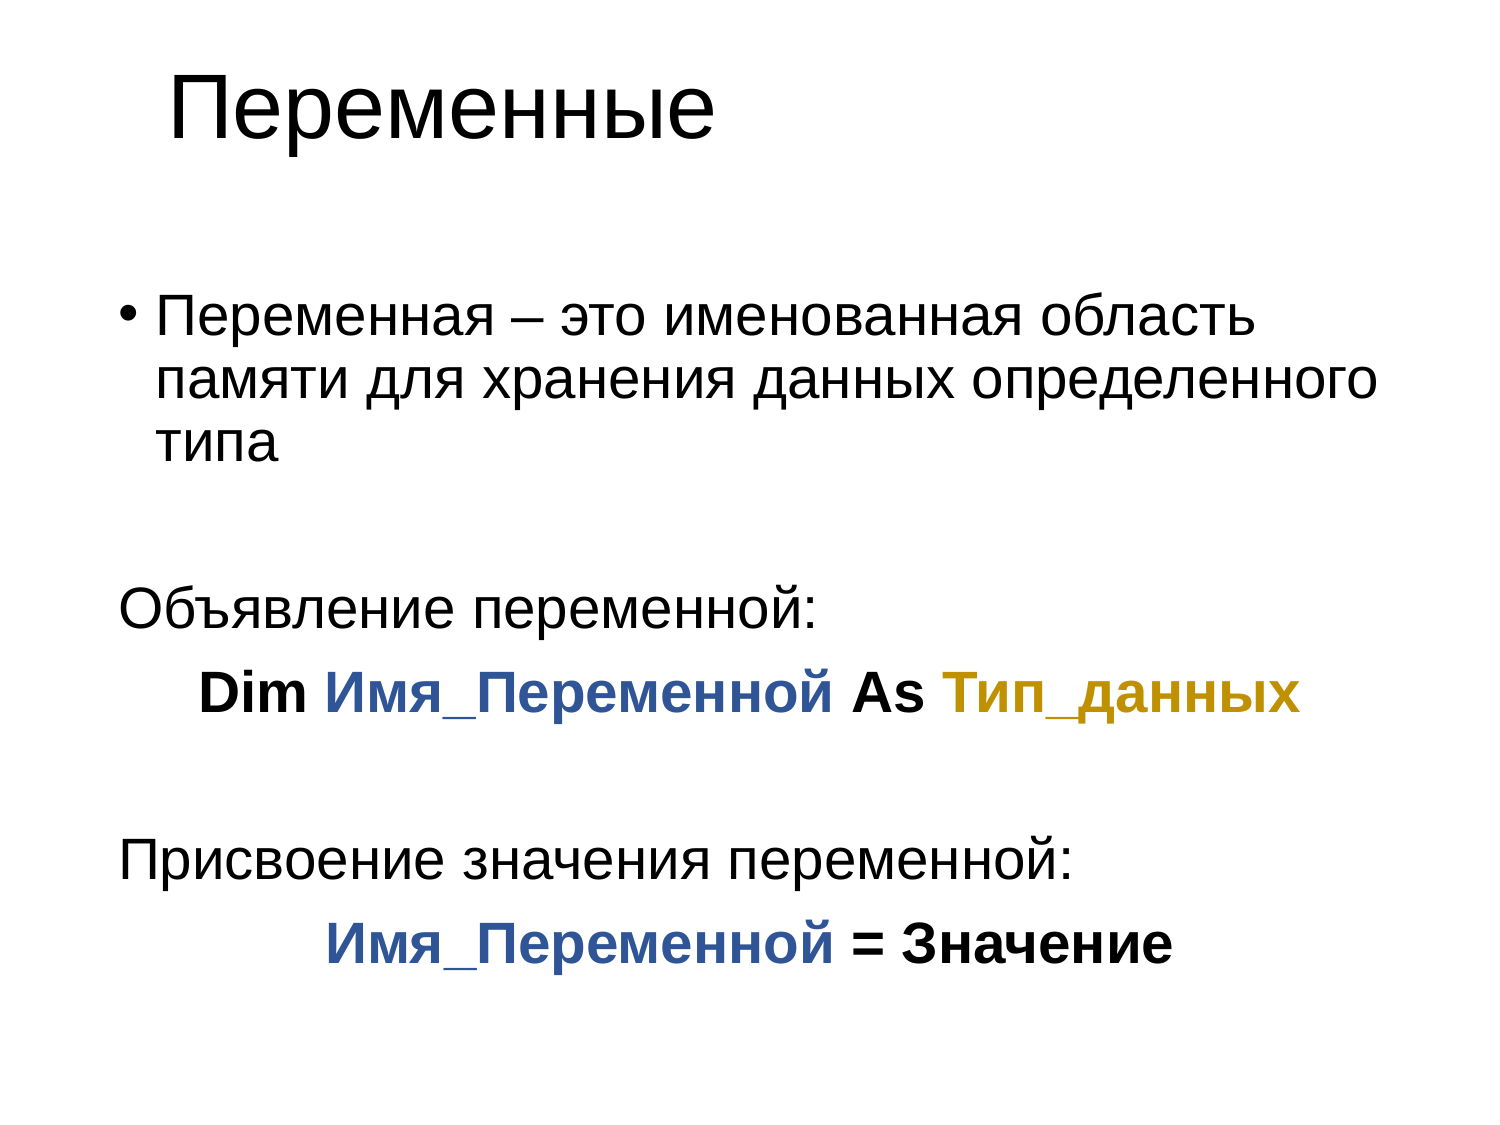

# Переменные
Переменная – это именованная область памяти для хранения данных определенного типа

Объявление переменной:
Dim Имя_Переменной As Тип_данных

Присвоение значения переменной:
Имя_Переменной = Значение